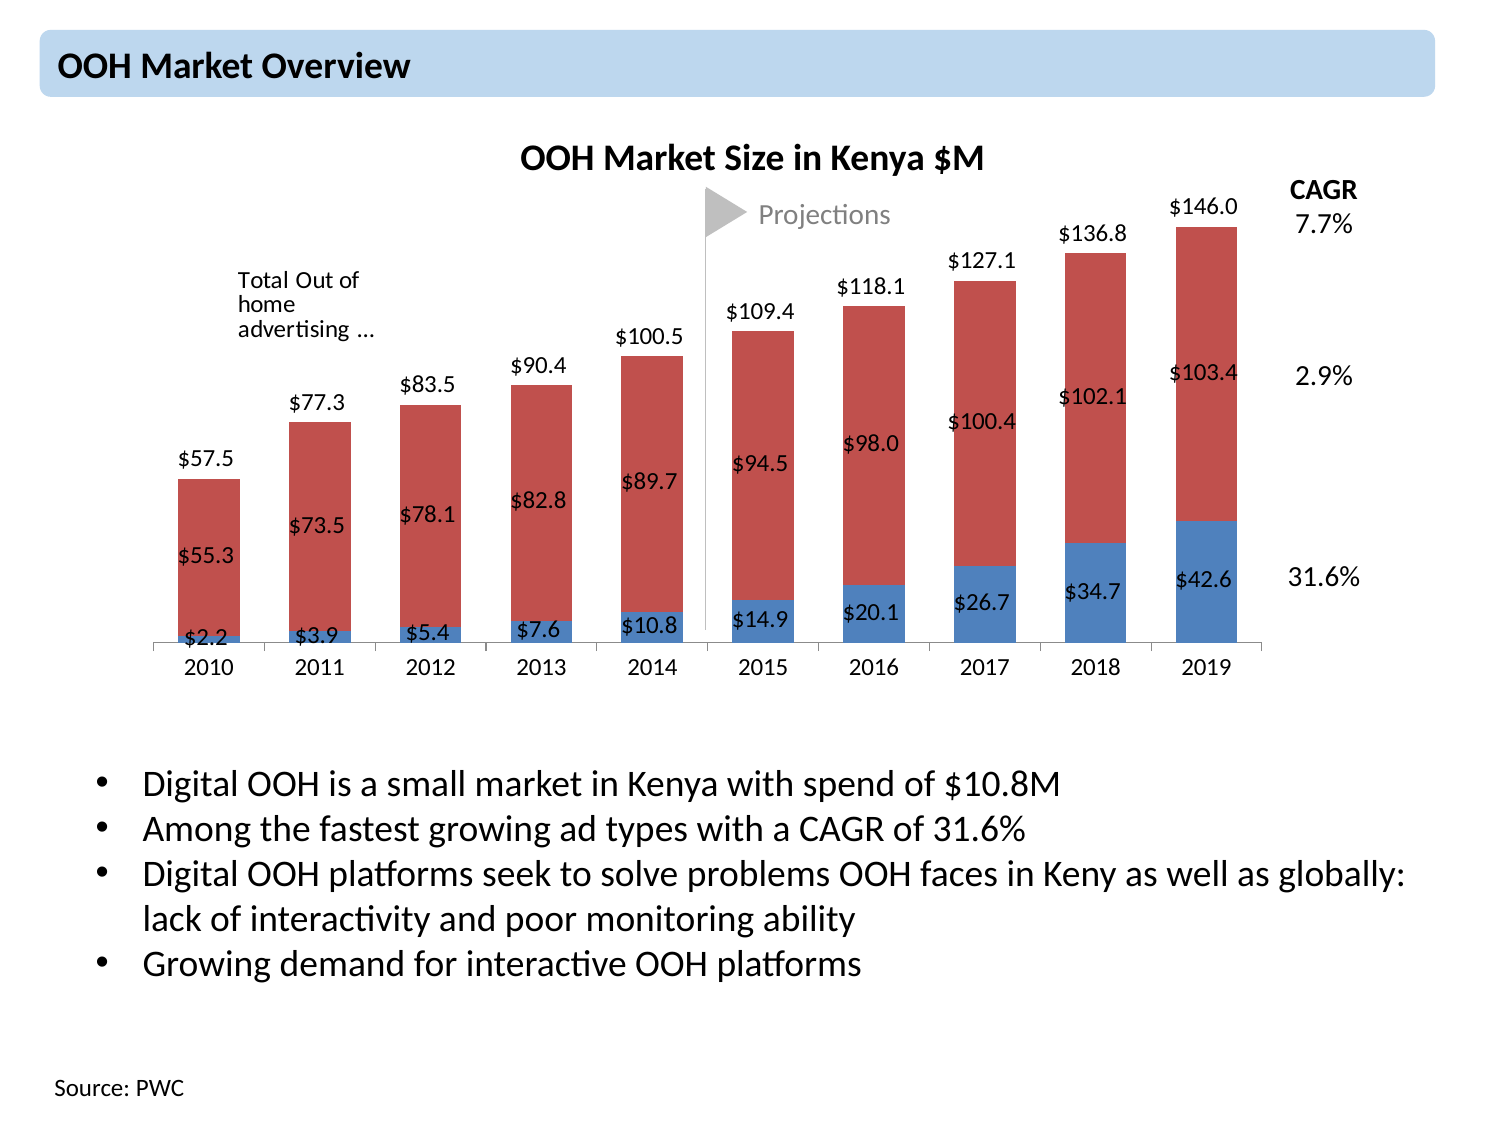

OOH Market Overview
OOH Market Size in Kenya $M
CAGR
Projections
7.7%

### Chart

| Category | Digital | Physical | Total Out of home advertising in Kenya |
|---|---|---|---|
| 2010 | 2.1990406437999996 | 55.2879511448 | 57.486991788599994 |
| 2011 | 3.8669984914 | 73.46697613309999 | 77.3339746245 |
| 2012 | 5.4289795879 | 78.08900132989999 | 83.51798091779999 |
| 2013 | 7.5890052919999995 | 82.8459647224 | 90.4349700144 |
| 2014 | 10.807968402 | 89.7249534522 | 100.5330140881 |
| 2015 | 14.888027202399998 | 94.46697495289999 | 109.35500215529999 |
| 2016 | 20.103024142299997 | 97.99796534659998 | 118.1009894889 |
| 2017 | 26.690000344699996 | 100.40397886199999 | 127.09397920669998 |
| 2018 | 34.749951930099996 | 102.05598024489998 | 136.8060244089 |
| 2019 | 42.5830081215 | 103.38101245229998 | 145.96402057379998 |
2.9%
31.6%
Digital OOH is a small market in Kenya with spend of $10.8M
Among the fastest growing ad types with a CAGR of 31.6%
Digital OOH platforms seek to solve problems OOH faces in Keny as well as globally: lack of interactivity and poor monitoring ability
Growing demand for interactive OOH platforms
Source: PWC